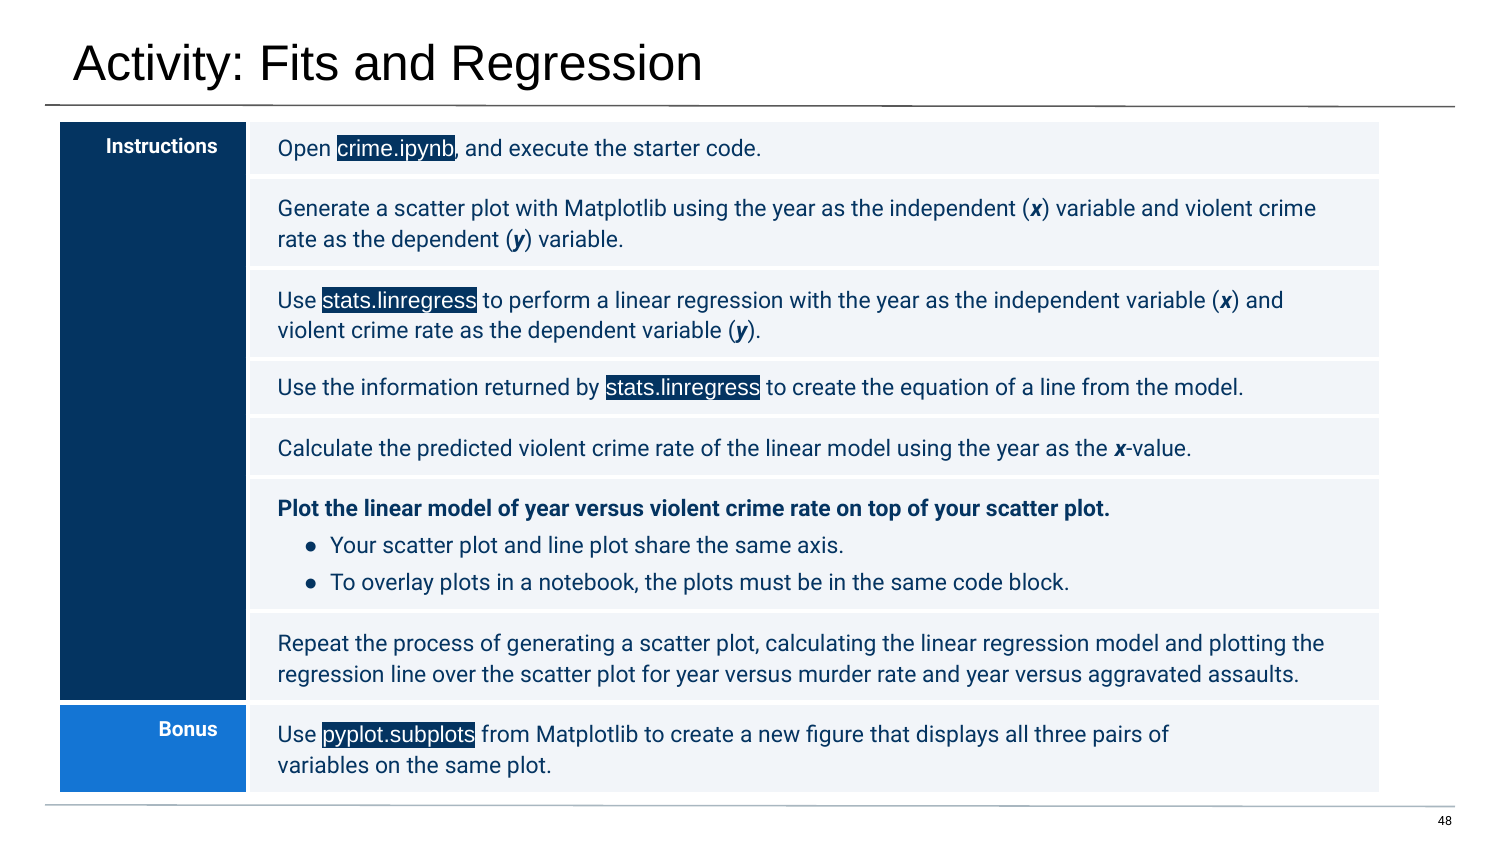

# Activity: Fits and Regression
| Instructions | Open crime.ipynb, and execute the starter code. |
| --- | --- |
|  | Generate a scatter plot with Matplotlib using the year as the independent (x) variable and violent crime rate as the dependent (y) variable. |
|  | Use stats.linregress to perform a linear regression with the year as the independent variable (x) and violent crime rate as the dependent variable (y). |
|  | Use the information returned by stats.linregress to create the equation of a line from the model. |
|  | Calculate the predicted violent crime rate of the linear model using the year as the x-value. |
|  | Plot the linear model of year versus violent crime rate on top of your scatter plot. Your scatter plot and line plot share the same axis. To overlay plots in a notebook, the plots must be in the same code block. |
|  | Repeat the process of generating a scatter plot, calculating the linear regression model and plotting the regression line over the scatter plot for year versus murder rate and year versus aggravated assaults. |
| Bonus | Use pyplot.subplots from Matplotlib to create a new figure that displays all three pairs of variables on the same plot. |